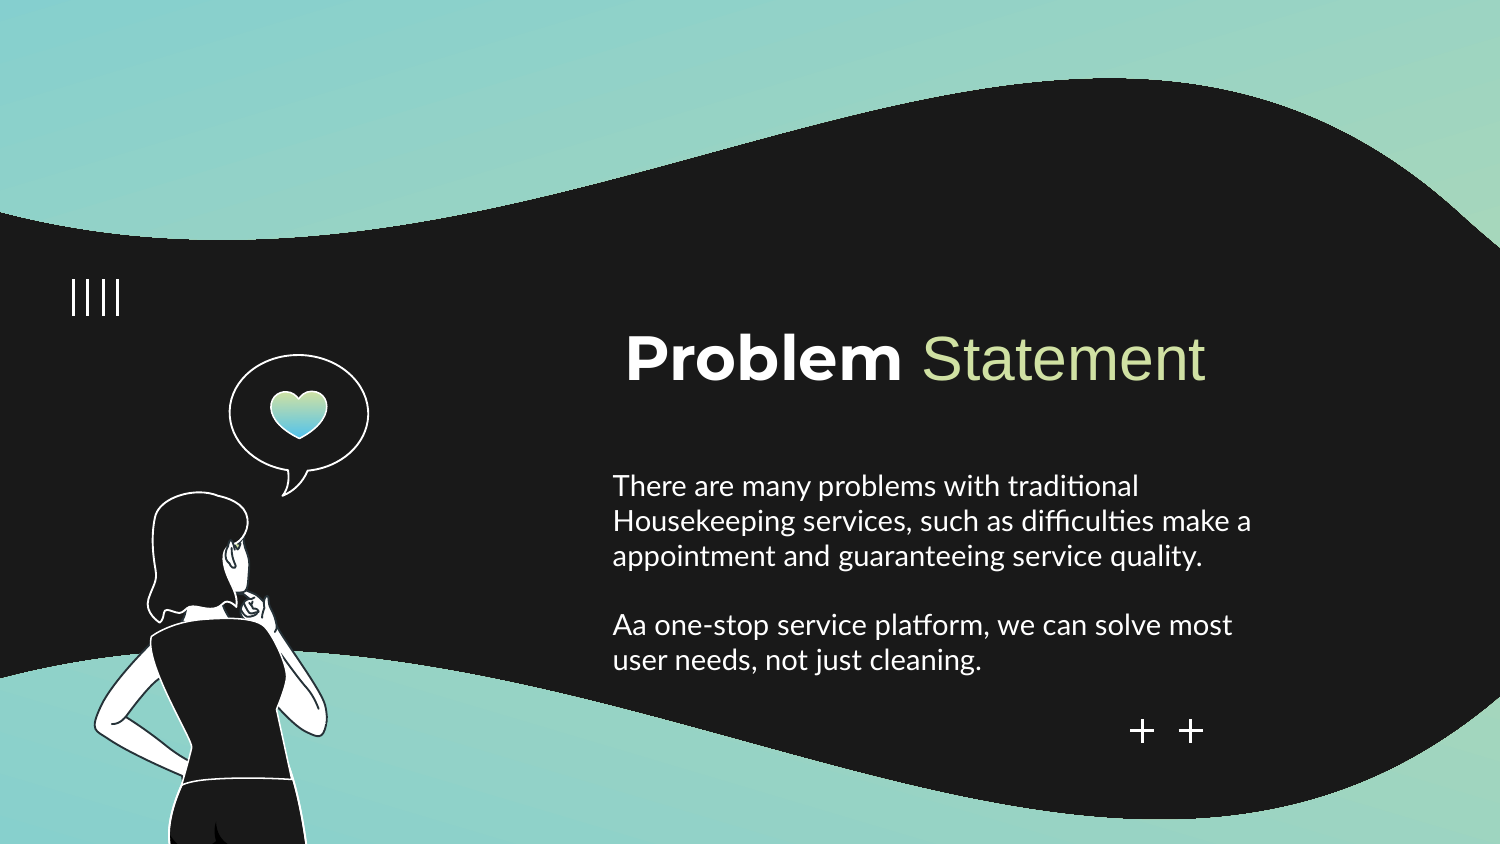

# Problem Statement

There are many problems with traditional Housekeeping services, such as difficulties make a appointment and guaranteeing service quality.

Aa one-stop service platform, we can solve most user needs, not just cleaning.